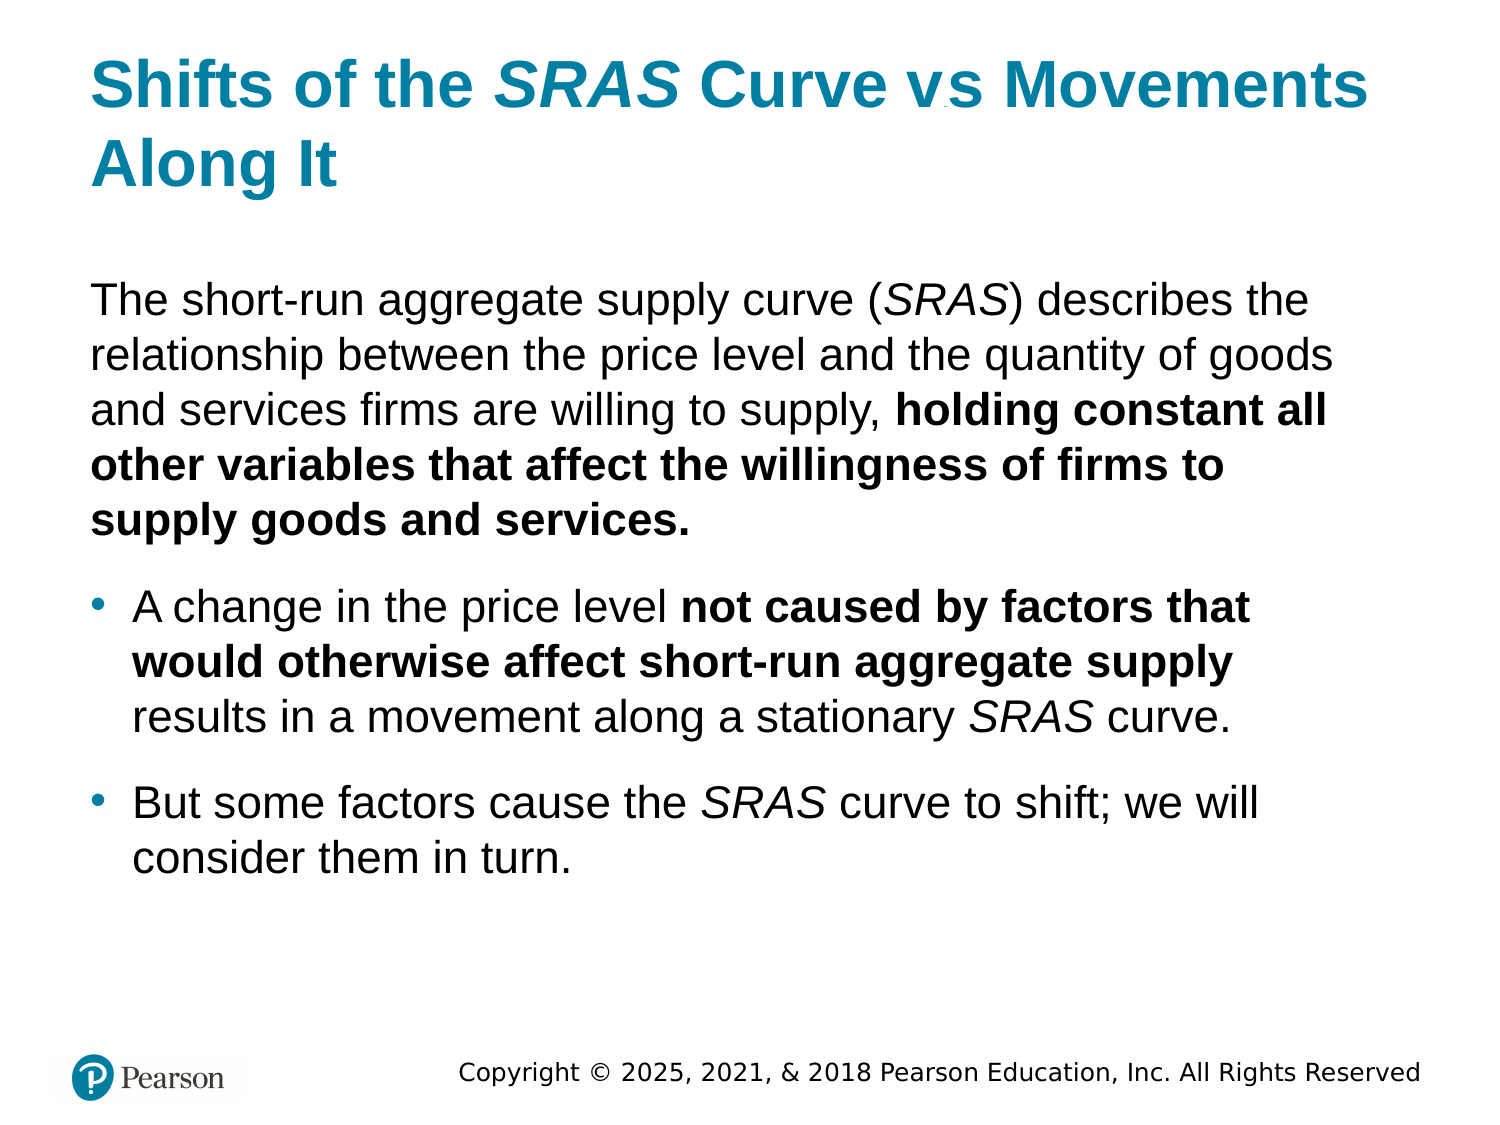

# Shifts of the S R A S Curve versus Movements Along It
The short-run aggregate supply curve (S R A S) describes the relationship between the price level and the quantity of goods and services firms are willing to supply, holding constant all other variables that affect the willingness of firms to supply goods and services.
A change in the price level not caused by factors that would otherwise affect short-run aggregate supply results in a movement along a stationary S R A S curve.
But some factors cause the S R A S curve to shift; we will consider them in turn.